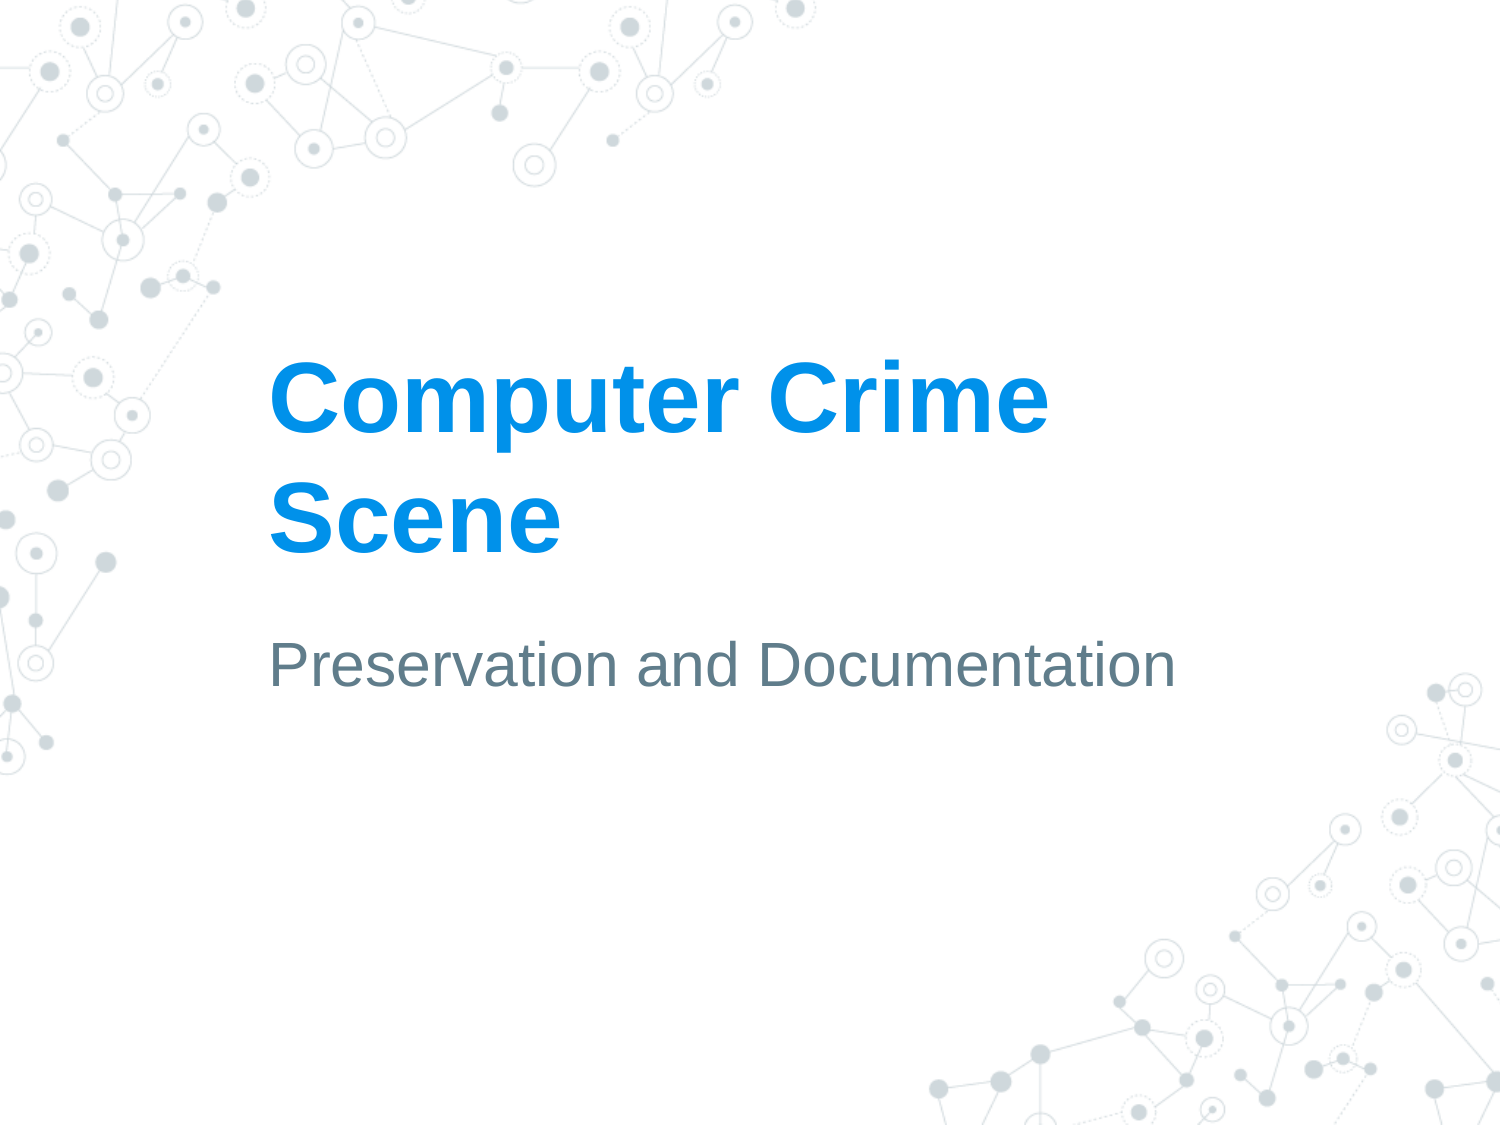

# Computer Crime Scene
Preservation and Documentation